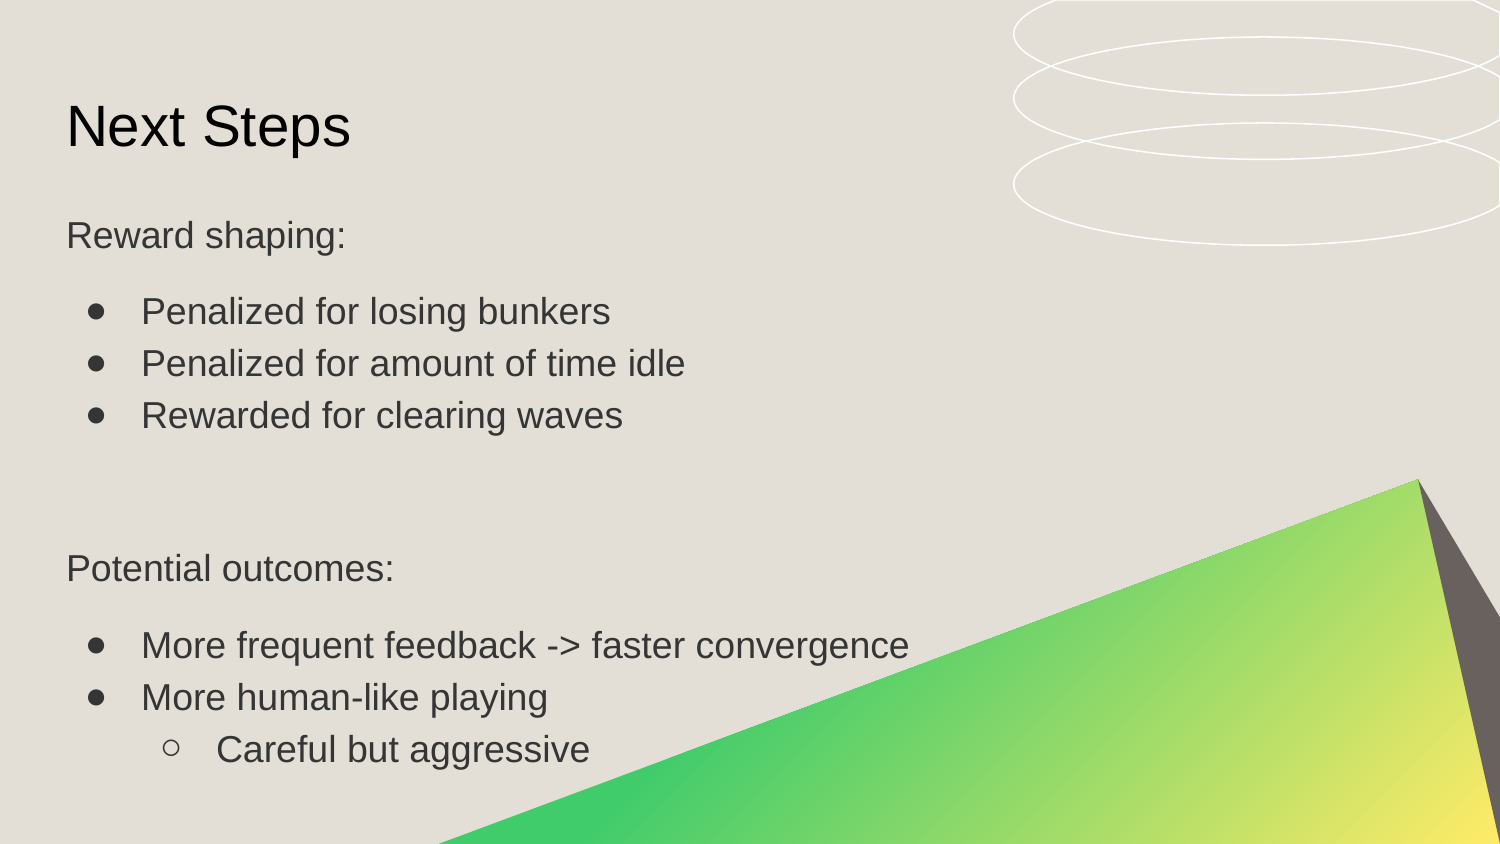

Next Steps
Reward shaping:
Penalized for losing bunkers
Penalized for amount of time idle
Rewarded for clearing waves

Potential outcomes:
More frequent feedback -> faster convergence
More human-like playing
Careful but aggressive